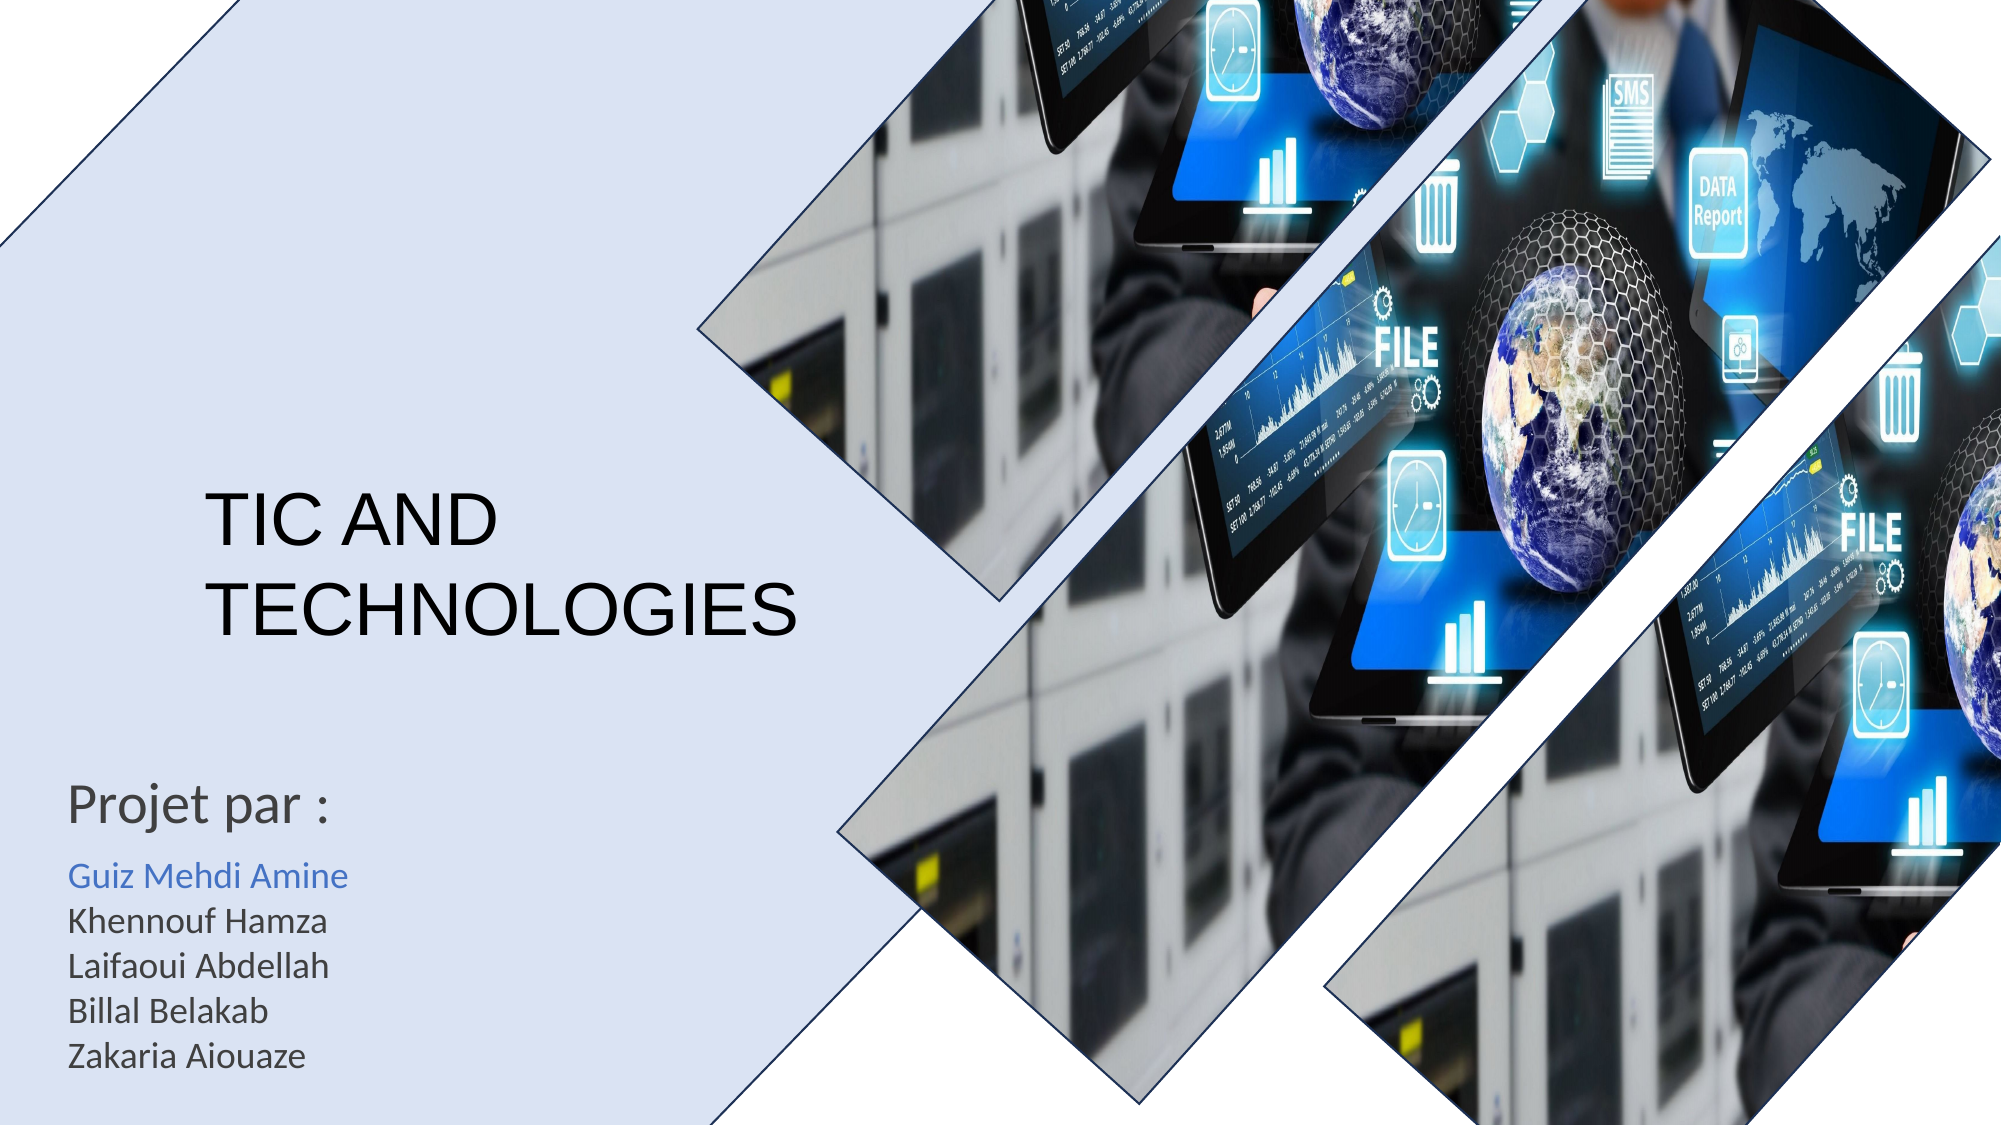

TIC AND TECHNOLOGIES
Projet par :
Guiz Mehdi Amine
Khennouf Hamza
Laifaoui Abdellah
Billal Belakab
Zakaria Aiouaze